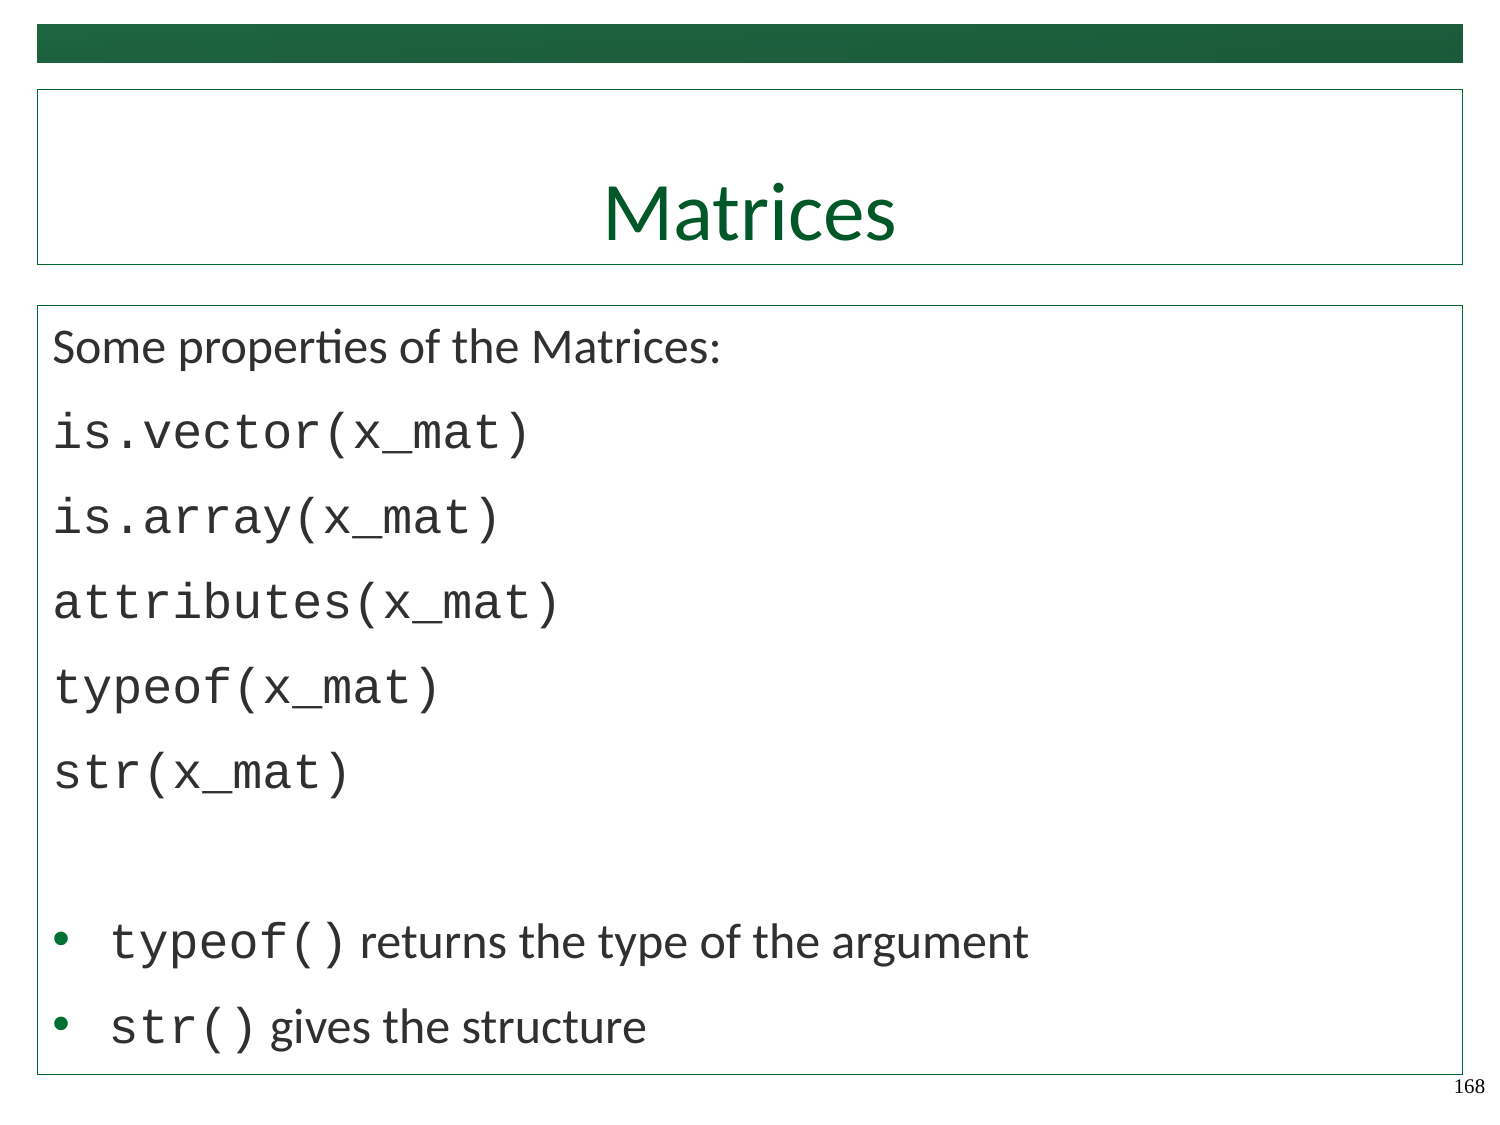

# Matrices
Some properties of the Matrices:
is.vector(x_mat)
is.array(x_mat)
attributes(x_mat)
typeof(x_mat)
str(x_mat)

typeof() returns the type of the argument
str() gives the structure
168